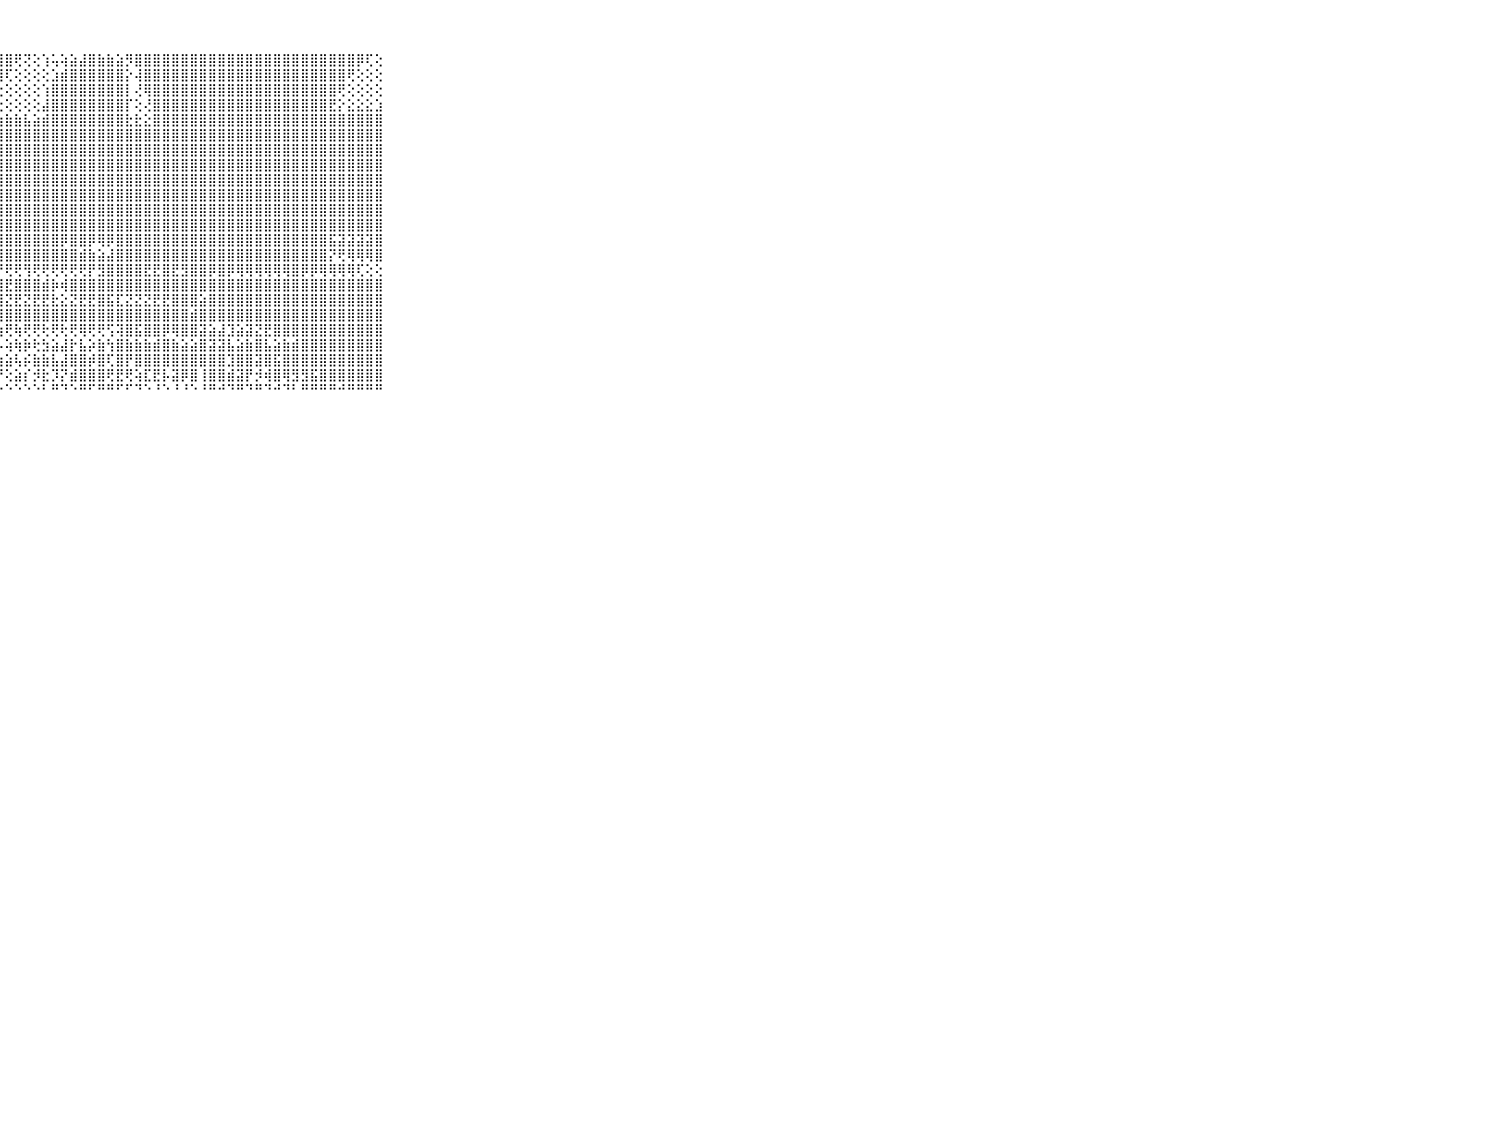

⠀⠀⠀⠀⠀⠀⠀⠀⠀⠀⠀⢸⣿⣿⣿⣿⣿⣿⣿⣿⣿⣿⣿⣿⣿⣿⣿⣿⣿⢟⢝⢕⢱⢥⢵⣵⣼⣿⣷⣷⣵⡻⣿⣿⣿⣿⣿⣿⣿⣿⣿⣿⣿⣿⣿⣿⣿⣿⣿⣿⣿⣿⣿⣿⣿⣿⡿⢏⢕⠀⠀⠀⠀⠀⠀⠀⠀⠀⠀⠀⠀
⠀⠀⠀⠀⠀⠀⠀⠀⠀⠀⠀⢸⣿⣿⣿⣿⣿⣿⣿⣿⣿⣿⣿⣿⣿⣿⣿⣿⢏⢕⢕⢕⢕⣱⣾⣿⣿⣿⣿⣿⣿⡕⢼⣿⣿⣿⣿⣿⣿⣿⣿⣿⣿⣿⣿⣿⣿⣿⣿⣿⣿⣿⣿⣿⣿⢟⢕⢕⢕⠀⠀⠀⠀⠀⠀⠀⠀⠀⠀⠀⠀
⠀⠀⠀⠀⠀⠀⠀⠀⠀⠀⠀⢸⣿⣿⣿⣿⣿⣿⣿⣿⣿⣿⣿⣿⣿⣿⡿⢕⢕⢕⢕⢕⢱⣿⣿⣿⣿⣿⣿⣿⣿⡇⢜⢿⣿⣿⣿⣿⣿⣿⣿⣿⣿⣿⣿⣿⣿⣿⣿⣿⣿⣿⣿⣿⢟⢕⢕⢕⢕⠀⠀⠀⠀⠀⠀⠀⠀⠀⠀⠀⠀
⠀⠀⠀⠀⠀⠀⠀⠀⠀⠀⠀⢸⣿⣿⣿⣿⣿⣿⣿⣿⣿⣿⣿⣿⣿⣿⡯⢕⢕⢕⢕⢕⣼⣿⣿⣿⣿⣿⣿⣿⣿⡏⢕⢜⣿⣿⣿⣿⣿⣿⣿⣿⣿⣿⣿⣿⣿⣿⣿⣿⣿⣿⣿⣟⡕⣕⣕⣕⣱⠀⠀⠀⠀⠀⠀⠀⠀⠀⠀⠀⠀
⠀⠀⠀⠀⠀⠀⠀⠀⠀⠀⠀⢸⣿⣿⣿⣿⣿⣿⣿⣿⣿⣿⣿⣿⣿⣿⣿⣷⣷⣷⣧⣵⣾⣿⣿⣿⣿⣿⣿⣿⣿⣗⣗⣕⣿⣿⣿⣿⣿⣿⣿⣿⣿⣿⣿⣿⣿⣿⣿⣿⣿⣿⣿⣿⣿⣿⣿⣿⣿⠀⠀⠀⠀⠀⠀⠀⠀⠀⠀⠀⠀
⠀⠀⠀⠀⠀⠀⠀⠀⠀⠀⠀⢸⣿⣿⣿⣿⣿⣿⣿⣿⣿⣿⣿⣿⣿⣿⣿⣿⣿⣿⣿⣿⣿⣿⣿⣿⣿⣿⣿⣿⣿⣿⣿⣿⣿⣿⣿⣿⣿⣿⣿⣿⣿⣿⣿⣿⣿⣿⣿⣿⣿⣿⣿⣿⣿⣿⣿⣿⣿⠀⠀⠀⠀⠀⠀⠀⠀⠀⠀⠀⠀
⠀⠀⠀⠀⠀⠀⠀⠀⠀⠀⠀⢸⣿⣿⢕⢕⢕⣽⣿⣿⣿⣿⣿⣿⣿⣿⣿⣿⣿⣿⣿⣿⣿⣿⣿⣿⣿⣿⣿⣿⣿⣿⣿⣿⣿⣿⣿⣿⣿⣿⣿⣿⣿⣿⣿⣿⣿⣿⣿⣿⣿⣿⣿⣿⣿⣿⣿⣿⣿⠀⠀⠀⠀⠀⠀⠀⠀⠀⠀⠀⠀
⠀⠀⠀⠀⠀⠀⠀⠀⠀⠀⠀⢸⣿⣿⢷⢕⢕⢟⢿⢿⢿⣻⣿⣿⣿⣿⣿⣿⣿⣿⣿⣿⣿⣿⣿⣿⣿⣿⣿⣿⣿⣿⣿⣿⣿⣿⣿⣿⣿⣿⣿⣿⣿⣿⣿⣿⣿⣿⣿⣿⣿⣿⣿⣿⣿⣿⣿⣿⣿⠀⠀⠀⠀⠀⠀⠀⠀⠀⠀⠀⠀
⠀⠀⠀⠀⠀⠀⠀⠀⠀⠀⠀⢁⢕⢕⢕⢕⢕⢕⢕⢕⢕⢕⢕⣱⣿⣿⣿⣿⣿⣿⣿⣿⣿⣿⣿⣿⣿⣿⣿⣿⣿⣿⣿⣿⣿⣿⣿⣿⣿⣿⣿⣿⣿⣿⣿⣿⣿⣿⣿⣿⣿⣿⣿⣿⣿⣿⣿⣿⣿⠀⠀⠀⠀⠀⠀⠀⠀⠀⠀⠀⠀
⠀⠀⠀⠀⠀⠀⠀⠀⠀⠀⠀⢸⣷⡕⢕⢕⢕⢕⢕⢕⢕⢕⢕⣿⣿⣿⣿⣿⣿⣿⣿⣿⣿⣿⣿⣿⣿⣿⣿⣿⣿⣿⣿⣿⣿⣿⣿⣿⣿⣿⣿⣿⣿⣿⣿⣿⣿⣿⣿⣿⣿⣿⣿⣿⣿⣿⣿⣿⣿⠀⠀⠀⠀⠀⠀⠀⠀⠀⠀⠀⠀
⠀⠀⠀⠀⠀⠀⠀⠀⠀⠀⠀⢸⣿⣷⡕⢕⢕⢕⢕⢕⢕⣕⣼⣿⣿⣿⣿⣿⣿⣿⣿⣿⣿⣿⣿⣿⣿⣿⣿⣿⣿⣿⣿⣿⣿⣿⣿⣿⣿⣿⣿⣿⣿⣿⣿⣿⣿⣿⣿⣿⣿⣿⣿⣿⣿⣿⣿⣿⣿⠀⠀⠀⠀⠀⠀⠀⠀⠀⠀⠀⠀
⠀⠀⠀⠀⠀⠀⠀⠀⠀⠀⠀⢸⢟⢝⢕⢕⢕⢕⢕⢕⢕⢕⢿⣿⣿⣿⣿⣿⣿⣿⣿⣿⣿⣿⣿⣿⣿⣿⣿⣿⣿⣿⣿⣿⣿⣿⣿⣿⣿⣿⣿⣿⣿⣿⣿⣿⣿⣿⣿⣿⣿⣿⣿⣿⣿⣿⣿⣿⣿⠀⠀⠀⠀⠀⠀⠀⠀⠀⠀⠀⠀
⠀⠀⠀⠀⠀⠀⠀⠀⠀⠀⠀⠀⢕⢅⣕⣵⣾⣿⣿⣿⣿⣷⣧⡜⣿⣿⣿⣿⣿⣿⣿⣿⣿⣿⡿⣿⣿⡿⢿⡿⣿⣿⣿⣿⣿⣿⣿⣿⣿⣿⣿⣿⣿⣿⣿⣿⣿⣿⣿⣿⣿⣿⣿⣯⣽⣽⣽⣽⣿⠀⠀⠀⠀⠀⠀⠀⠀⠀⠀⠀⠀
⠀⠀⠀⠀⠀⠀⠀⠀⠀⠀⠀⢀⣵⡿⣿⣿⣿⣿⣿⣿⣿⣿⣿⣿⢿⢿⢿⣿⣿⣿⣿⣿⣿⣿⣿⣿⣾⣷⣵⣼⣿⣿⣿⣿⣿⣿⣿⣿⣿⣿⣿⣿⣿⣿⣿⣿⣿⣿⣿⣿⣿⣿⣿⡝⢟⢿⢿⢿⣿⠀⠀⠀⠀⠀⠀⠀⠀⠀⠀⠀⠀
⠀⠀⠀⠀⠀⠀⠀⠀⠀⠀⠀⠀⢑⢕⢜⢝⢝⢜⢹⢝⢟⢏⢟⢟⢕⡕⡕⡞⢟⢟⢻⢟⢟⢟⢟⢟⢟⡟⣻⣿⣿⣿⣿⣟⣟⣿⣟⣻⣿⣿⡿⣿⡿⢿⢿⢿⢿⢿⢿⣿⡿⡿⢿⢿⢿⢿⢏⢕⢕⠀⠀⠀⠀⠀⠀⠀⠀⠀⠀⠀⠀
⠀⠀⠀⠀⠀⠀⠀⠀⠀⠀⠀⢱⢻⣿⣿⣿⣿⣟⣿⣿⣷⣾⣿⣿⣿⣿⣿⣿⣟⣿⣿⣿⣾⡷⢾⣿⣿⣿⣿⣿⣿⣿⣿⣿⣿⣿⣿⣿⣿⣿⣿⣿⣿⣿⣿⣿⣿⣿⣿⣿⣿⣿⣿⣿⣿⣿⣿⣿⣿⠀⠀⠀⠀⠀⠀⠀⠀⠀⠀⠀⠀
⠀⠀⠀⠀⠀⠀⠀⠀⠀⠀⠀⢱⣿⣟⢿⡮⣻⣾⣟⣹⣿⣿⣯⣽⣏⣟⣻⣿⣝⣟⣝⣟⣟⣗⣕⣝⣟⣟⣿⣯⣏⣝⣝⣝⣟⣟⣿⣿⣿⣵⣿⣿⣿⣿⣿⣿⣿⣿⣿⣿⣿⣿⣿⣿⣿⣿⣿⣿⣿⠀⠀⠀⠀⠀⠀⠀⠀⠀⠀⠀⠀
⠀⠀⠀⠀⠀⠀⠀⠀⠀⠀⠀⢸⣿⣿⣿⣿⣿⣿⣿⣿⣿⣿⣿⣿⣿⣿⣿⣿⣿⣿⣿⣿⣿⣿⣿⣿⣿⣿⣿⣿⣿⣿⣿⣿⣿⣿⣿⣿⣾⣿⣿⣿⣿⣿⣿⣿⣿⣿⣿⣿⣿⣿⣿⣿⣿⣿⣿⣿⣿⠀⠀⠀⠀⠀⠀⠀⠀⠀⠀⠀⠀
⠀⠀⠀⠀⠀⠀⠀⠀⠀⠀⠀⢸⣿⢿⣿⣿⣿⣟⣟⡿⢟⢟⢻⢟⢟⢟⢗⣷⢟⢷⢟⢟⢗⢟⢗⢟⢿⢟⢟⢫⢽⣿⣯⣿⣿⡿⢿⣿⣿⣽⣵⣼⣹⣵⣽⣝⣟⣿⣿⣿⣿⣿⣿⣿⣿⣿⣿⣿⣿⠀⠀⠀⠀⠀⠀⠀⠀⠀⠀⠀⠀
⠀⠀⠀⠀⠀⠀⠀⠀⠀⠀⠀⢕⢸⢵⢺⡇⢵⣕⣱⣕⢕⢕⢕⢕⡕⢕⢗⡣⢵⢷⡷⢗⣳⣵⣼⡗⣧⡵⣷⢳⣿⣷⣷⣷⣾⣿⣷⣵⣵⣿⣽⣽⣧⣵⣷⣿⣧⣵⣷⣾⣿⣿⣿⣿⣿⣿⣿⣿⣿⠀⠀⠀⠀⠀⠀⠀⠀⠀⠀⠀⠀
⠀⠀⠀⠀⠀⠀⠀⠀⠀⠀⠀⢕⢕⢱⢝⢕⢕⢱⣕⢕⢕⢕⣜⡕⢱⡵⢵⢱⣵⢧⡮⣷⣷⣧⣼⣿⣿⡾⣿⢏⣿⡟⣿⣿⣿⣿⣿⣿⣿⣿⣿⣿⣹⣿⣿⣽⣿⣯⣿⣿⣿⣿⣿⣿⣿⣿⣿⣿⣿⠀⠀⠀⠀⠀⠀⠀⠀⠀⠀⠀⠀
⠀⠀⠀⠀⠀⠀⠀⠀⠀⠀⠀⢕⢷⢷⢗⢏⢱⢧⡜⢱⢕⢕⣟⢕⢟⢕⢕⡜⢕⣵⡎⡺⣗⡹⡝⣾⣿⣿⣿⢟⣟⢟⢵⣏⣟⡧⣽⡿⣿⢸⣿⣿⣾⣽⡟⡺⢾⣿⢿⣻⣻⣯⣿⣿⣿⣿⣿⣿⣿⠀⠀⠀⠀⠀⠀⠀⠀⠀⠀⠀⠀
⠀⠀⠀⠀⠀⠀⠀⠀⠀⠀⠀⠁⠑⠘⠑⠘⠑⠑⠑⠑⠑⠘⠑⠑⠑⠑⠑⠑⠑⠑⠑⠑⠃⠛⠙⠑⠛⠋⠛⠛⠋⠋⠙⠑⠘⠑⠘⠘⠑⠘⠛⠚⠙⠛⠙⠛⠙⠚⠙⠃⠛⠛⠛⠛⠚⠛⠛⠛⠛⠀⠀⠀⠀⠀⠀⠀⠀⠀⠀⠀⠀